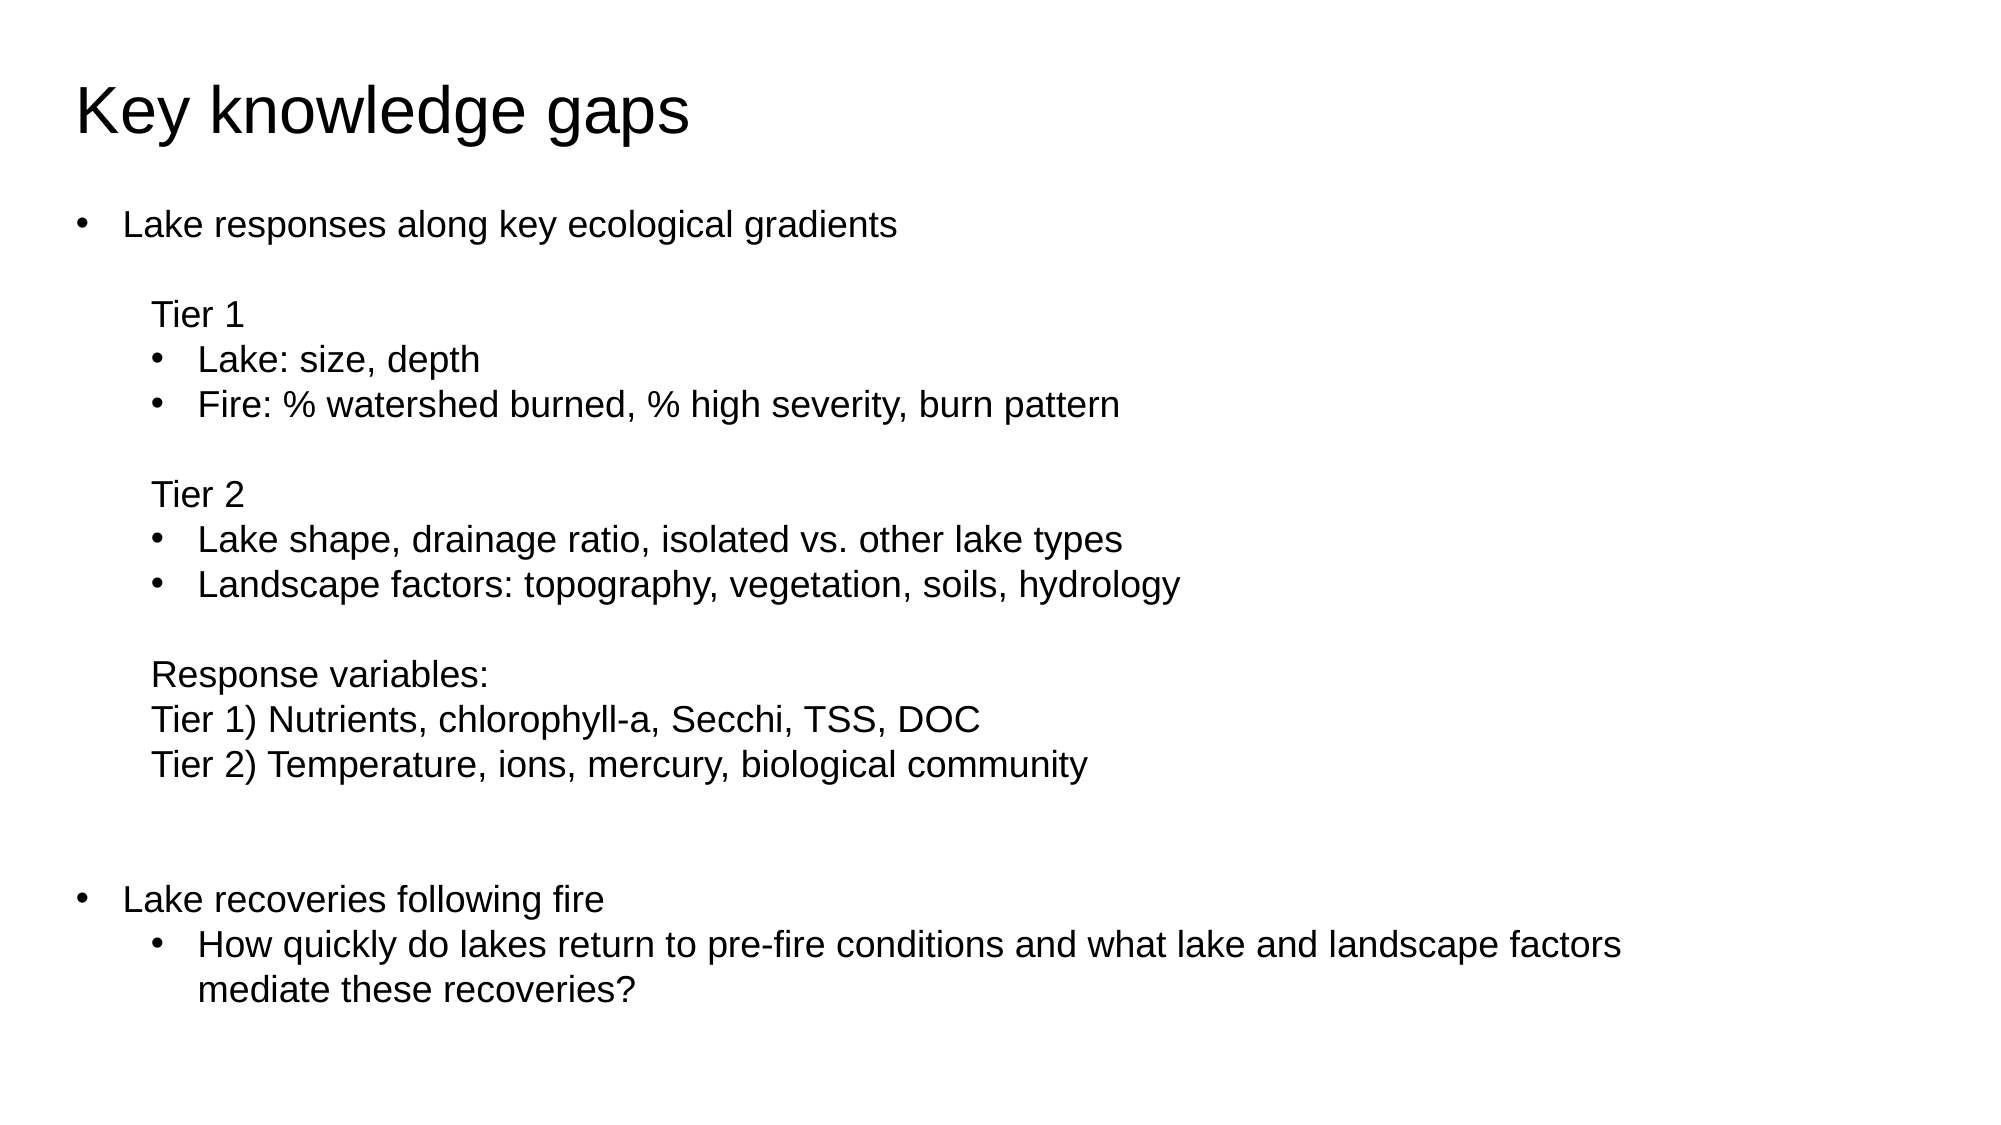

Key knowledge gaps
Lake responses along key ecological gradients

Tier 1
Lake: size, depth
Fire: % watershed burned, % high severity, burn pattern

Tier 2
Lake shape, drainage ratio, isolated vs. other lake types
Landscape factors: topography, vegetation, soils, hydrology

Response variables:
Tier 1) Nutrients, chlorophyll-a, Secchi, TSS, DOC
Tier 2) Temperature, ions, mercury, biological community

Lake recoveries following fire
How quickly do lakes return to pre-fire conditions and what lake and landscape factors mediate these recoveries?